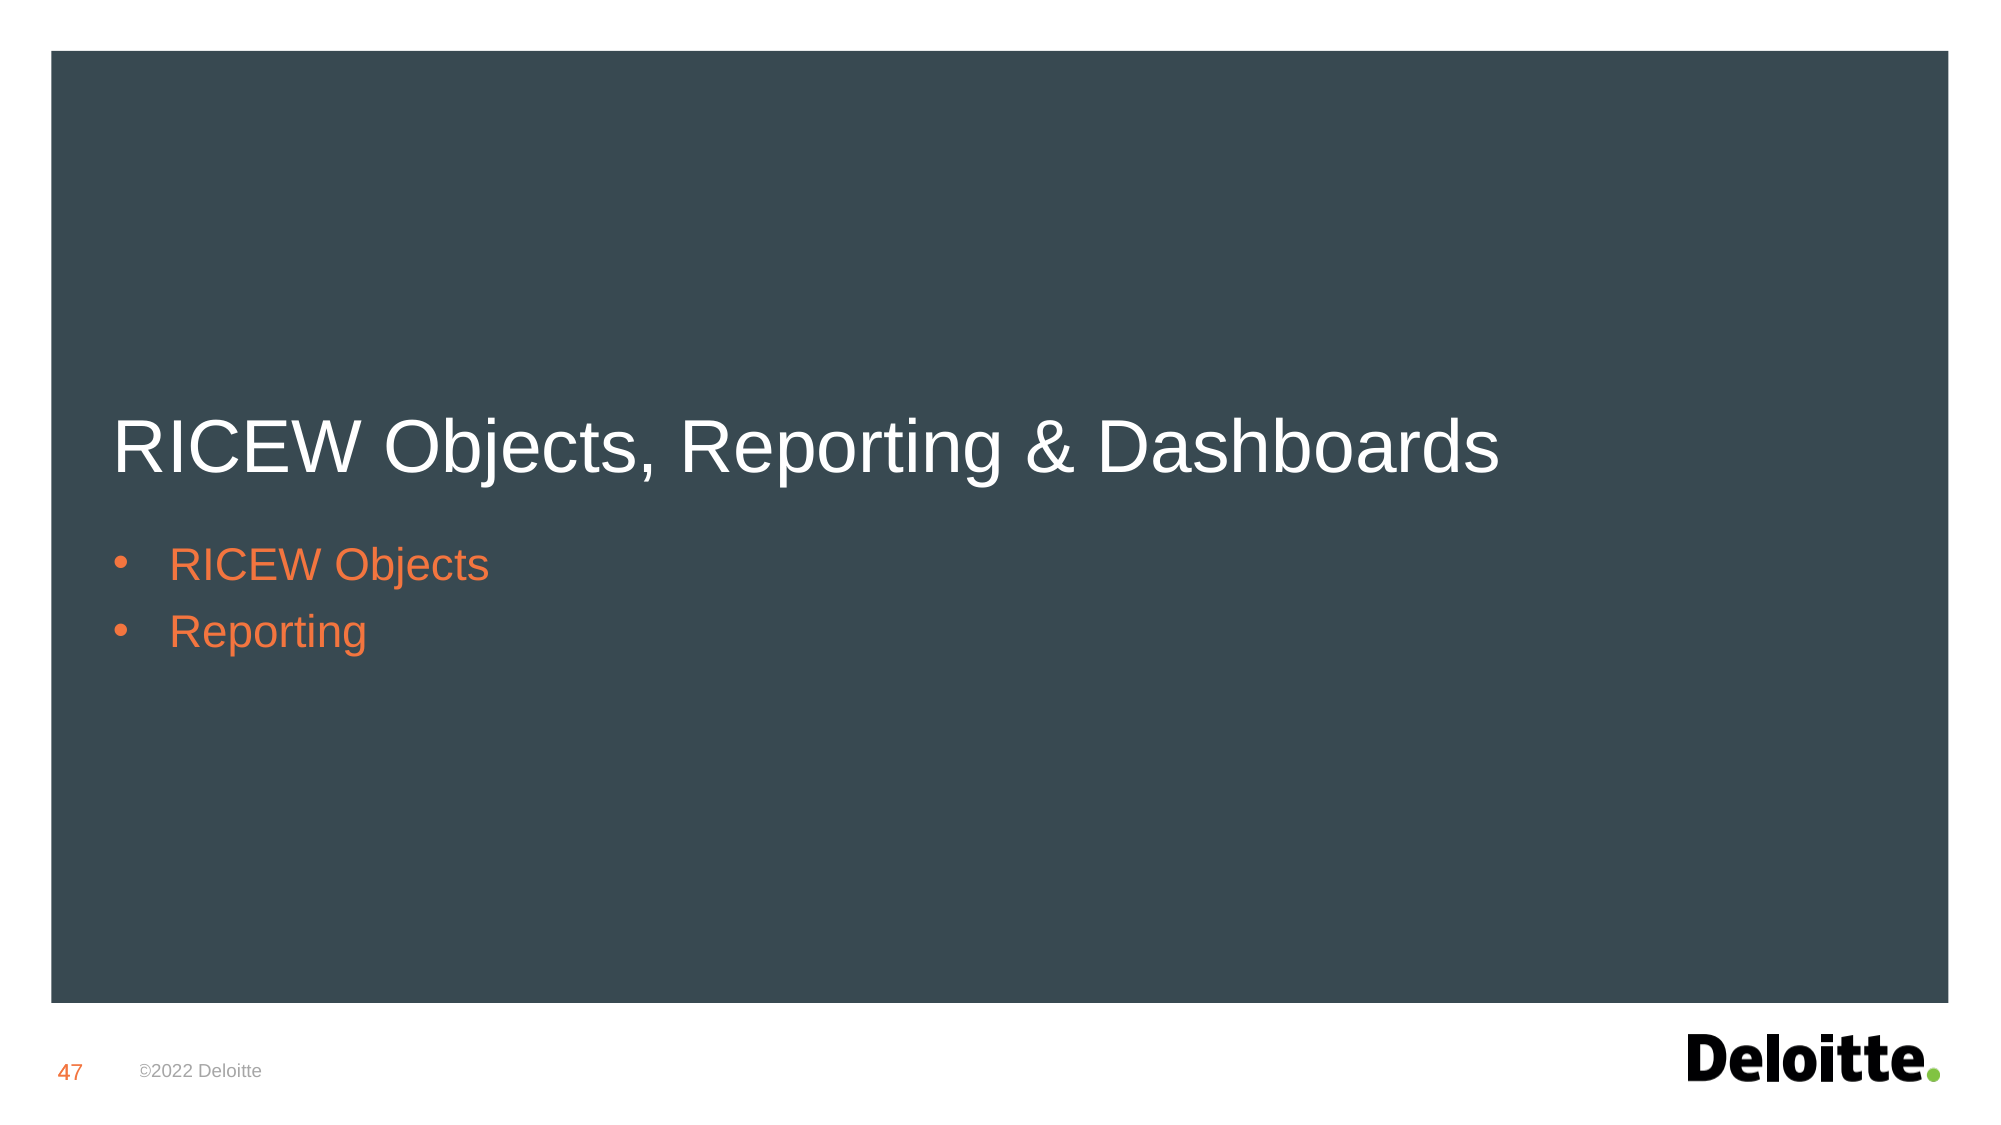

RICEW Objects, Reporting & Dashboards
RICEW Objects
Reporting